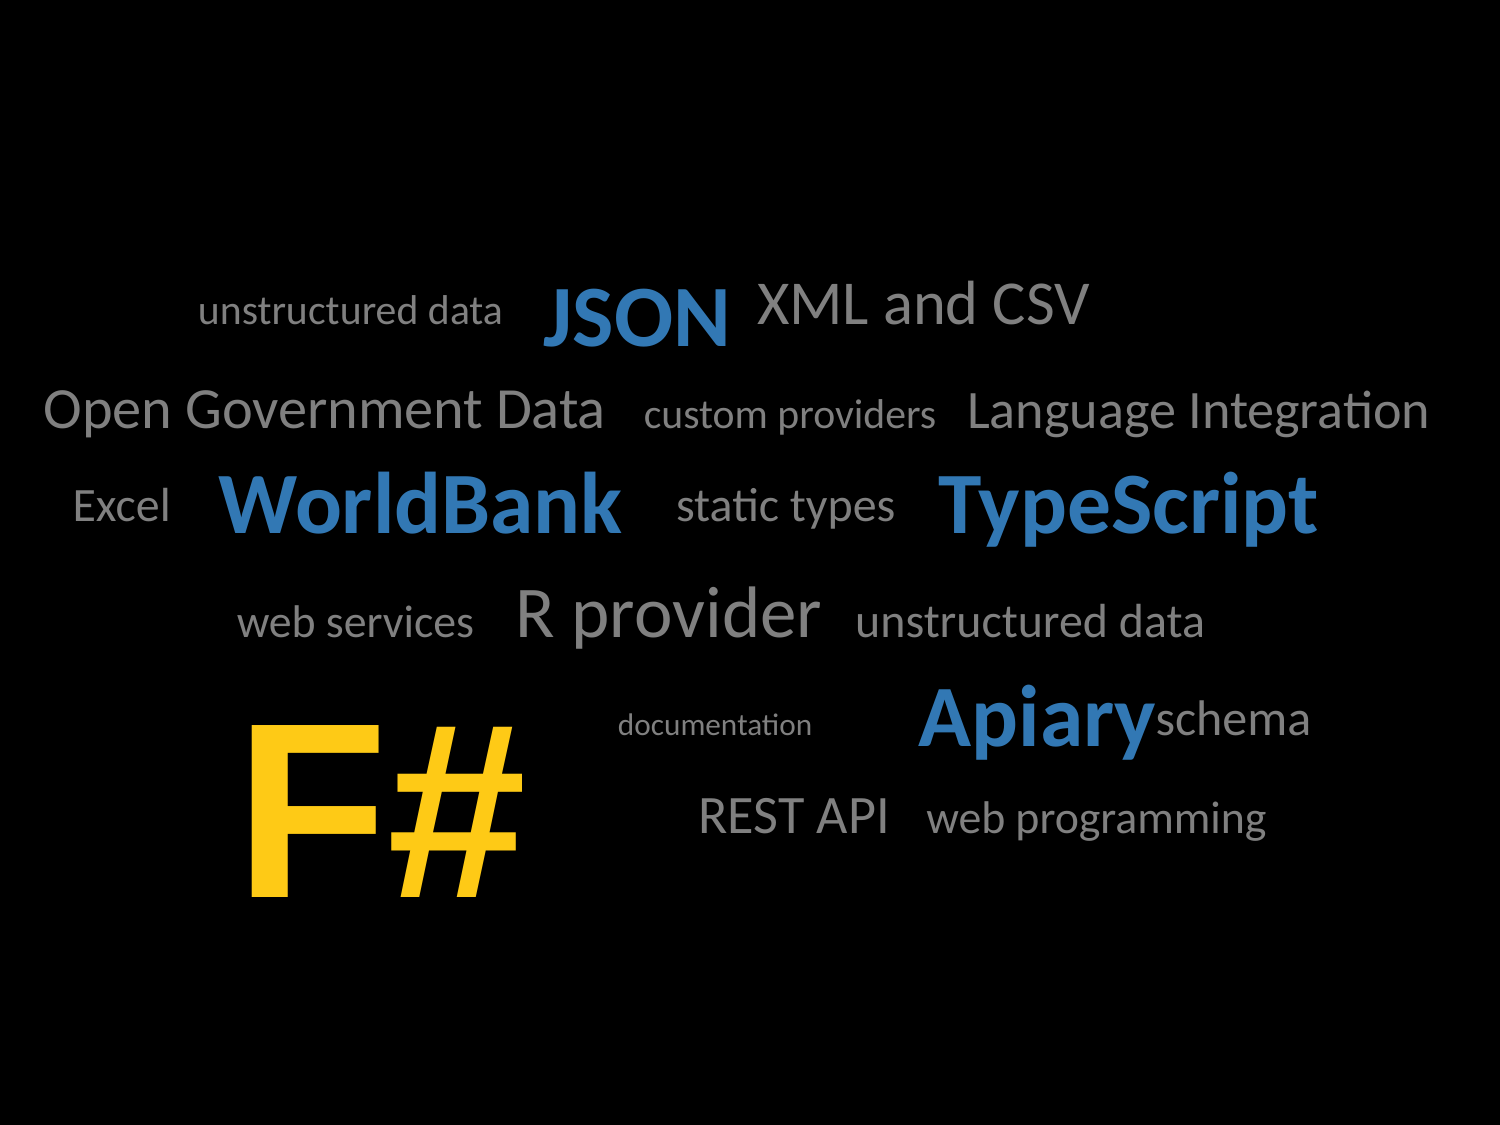

JSON
   unstructured data                         XML and CSV              .
Open Government Data   custom providers   Language Integration
Excel                                               static types                                             .
web services    R provider  unstructured data
                                                                         documentation                                                 schema
                                        REST API   web programming
WorldBank                TypeScript
Apiary
# F#